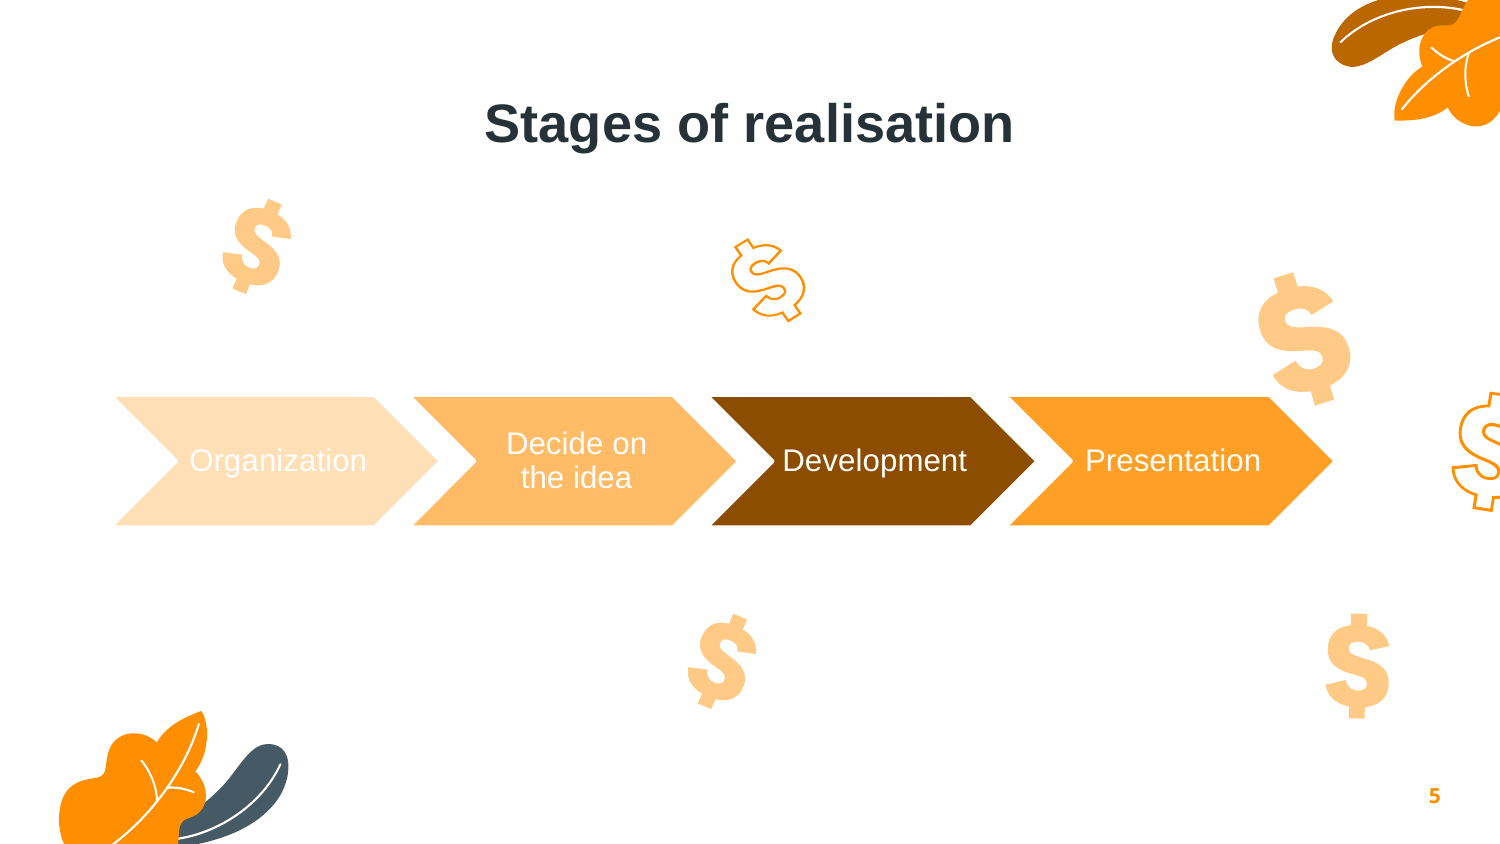

Stages of realisation
Organization
Decide on the idea
Development
Presentation

5